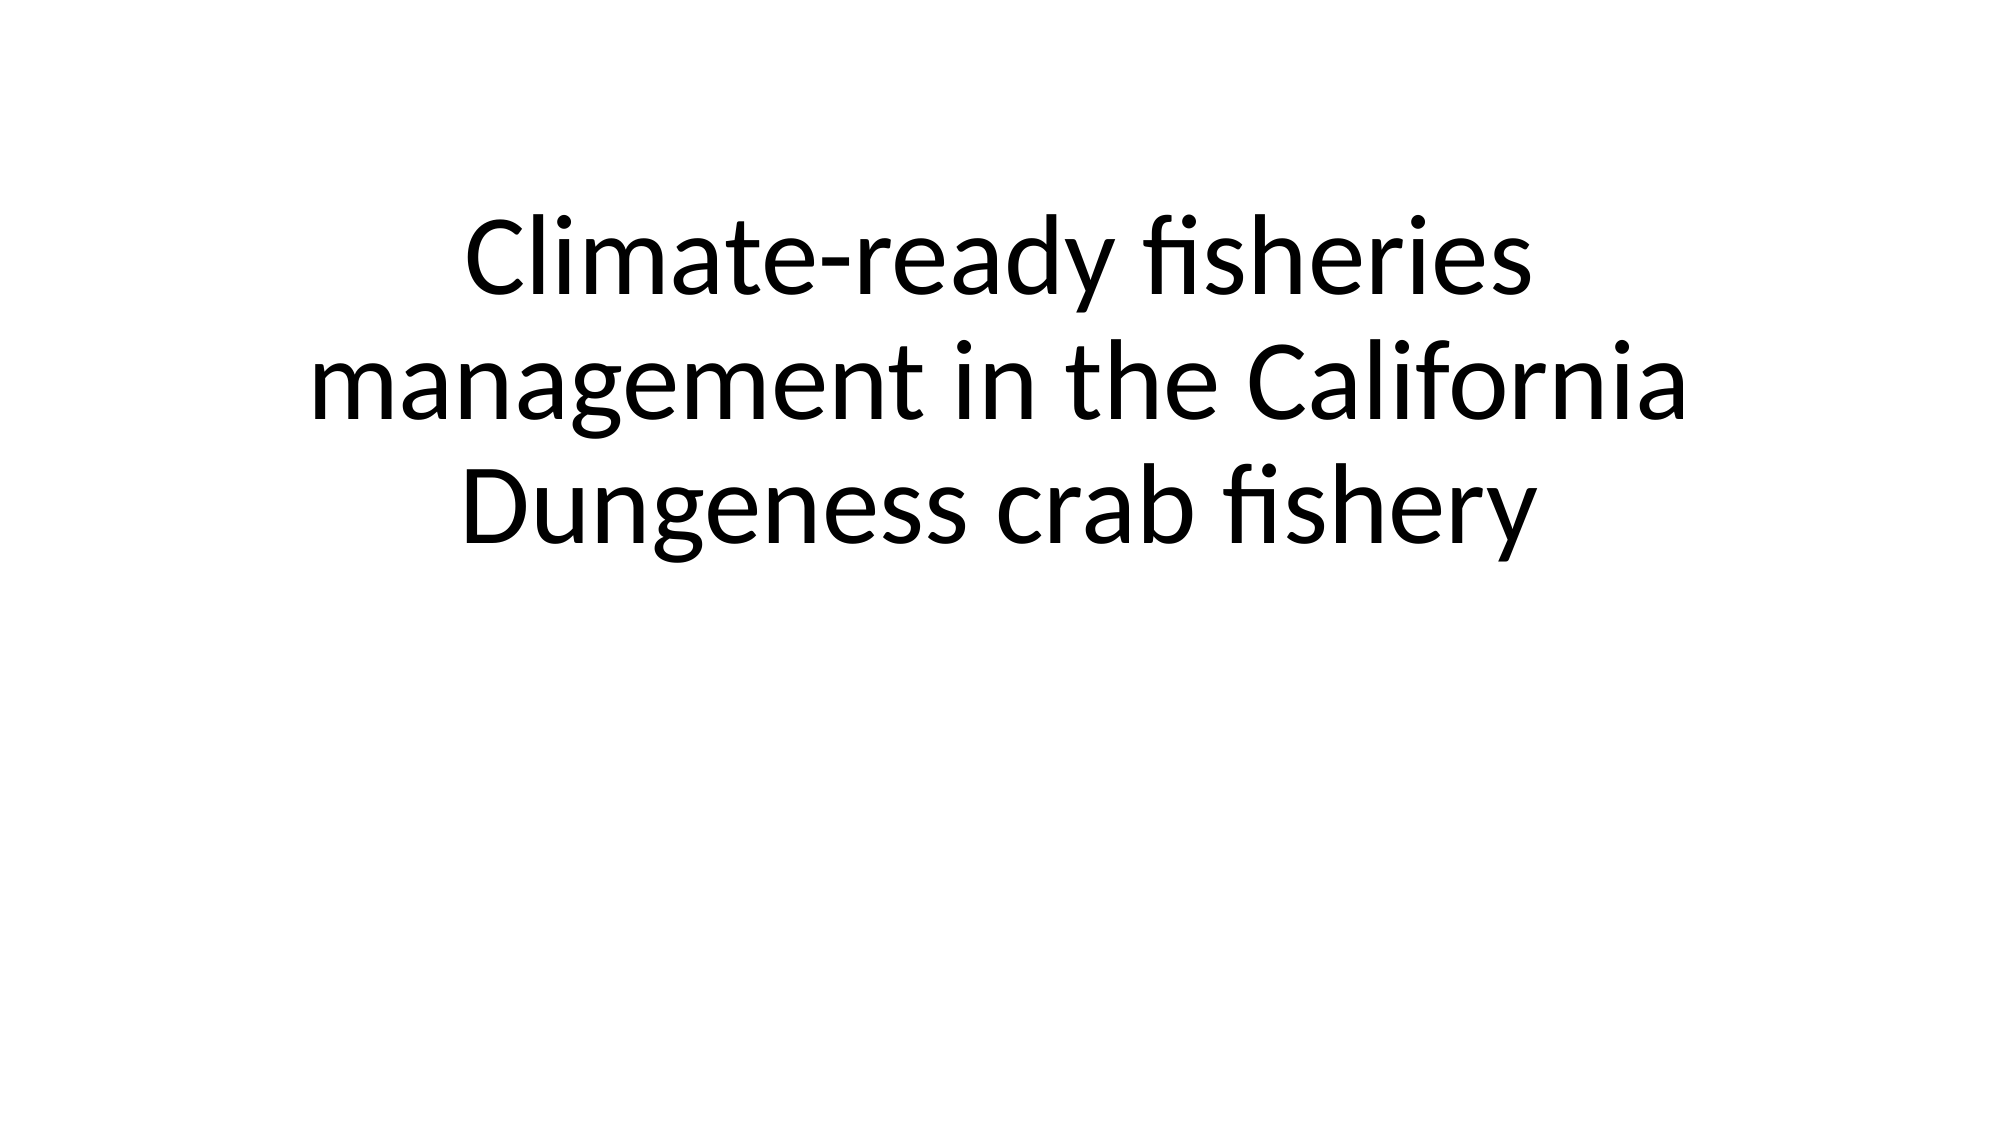

# Climate-ready fisheries management in the California Dungeness crab fishery